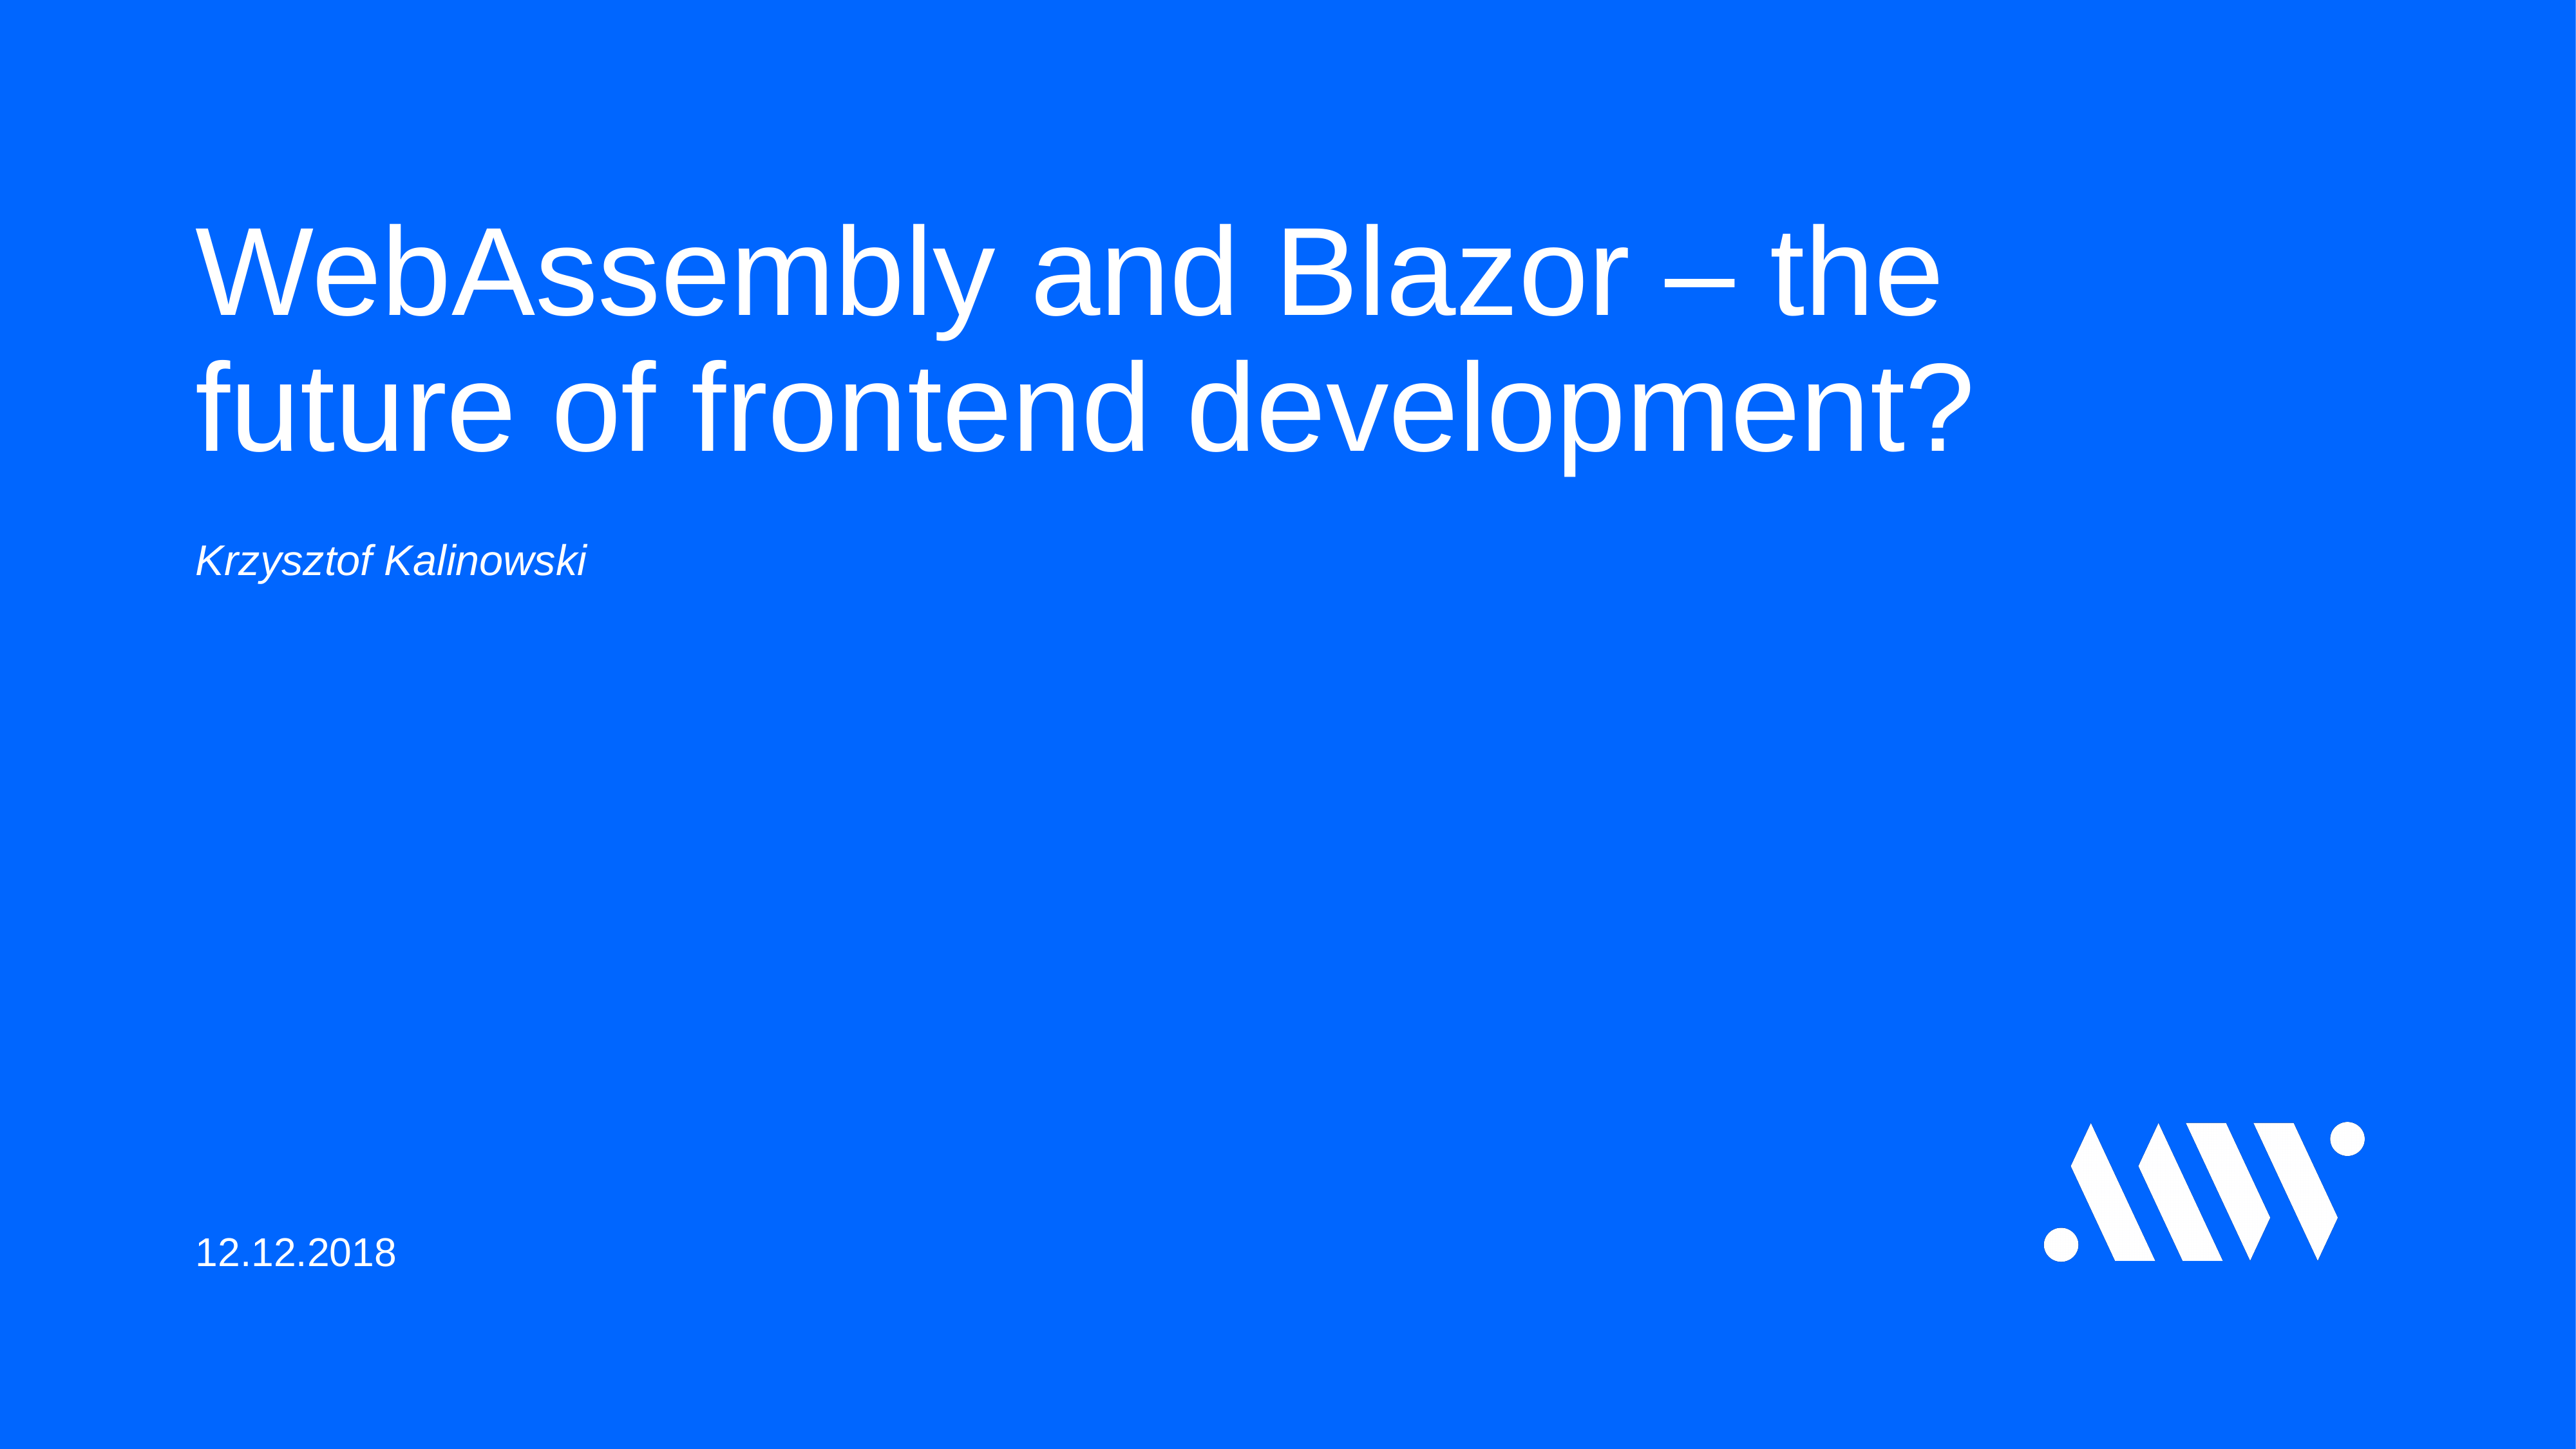

# WebAssembly and Blazor – the future of frontend development?
Krzysztof Kalinowski
12.12.2018